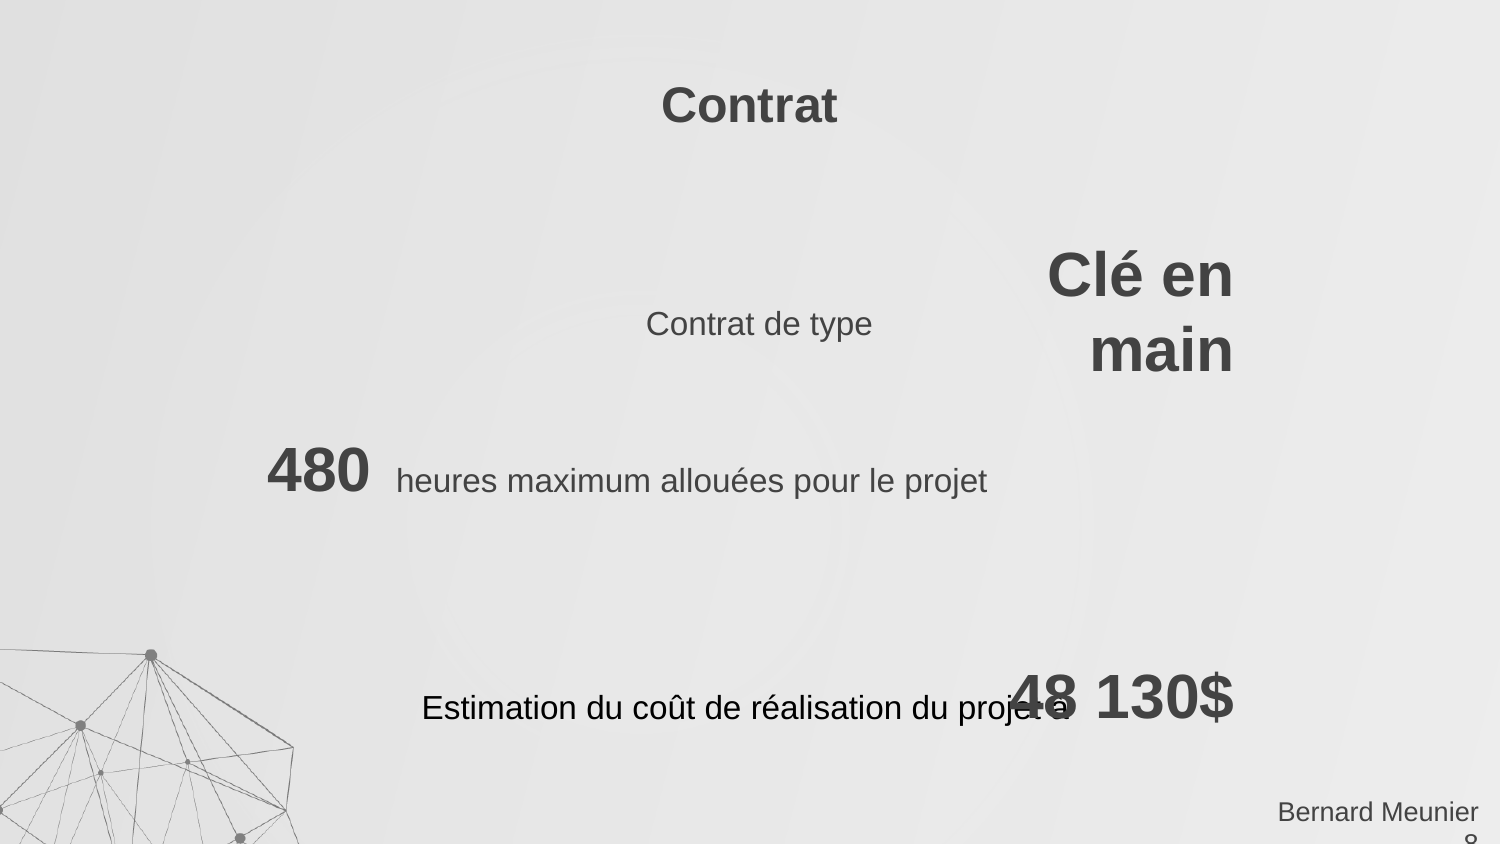

# Contrat
Clé en main
Contrat de type
480
heures maximum allouées pour le projet
48 130$
Estimation du coût de réalisation du projet à
Bernard Meunier - 8